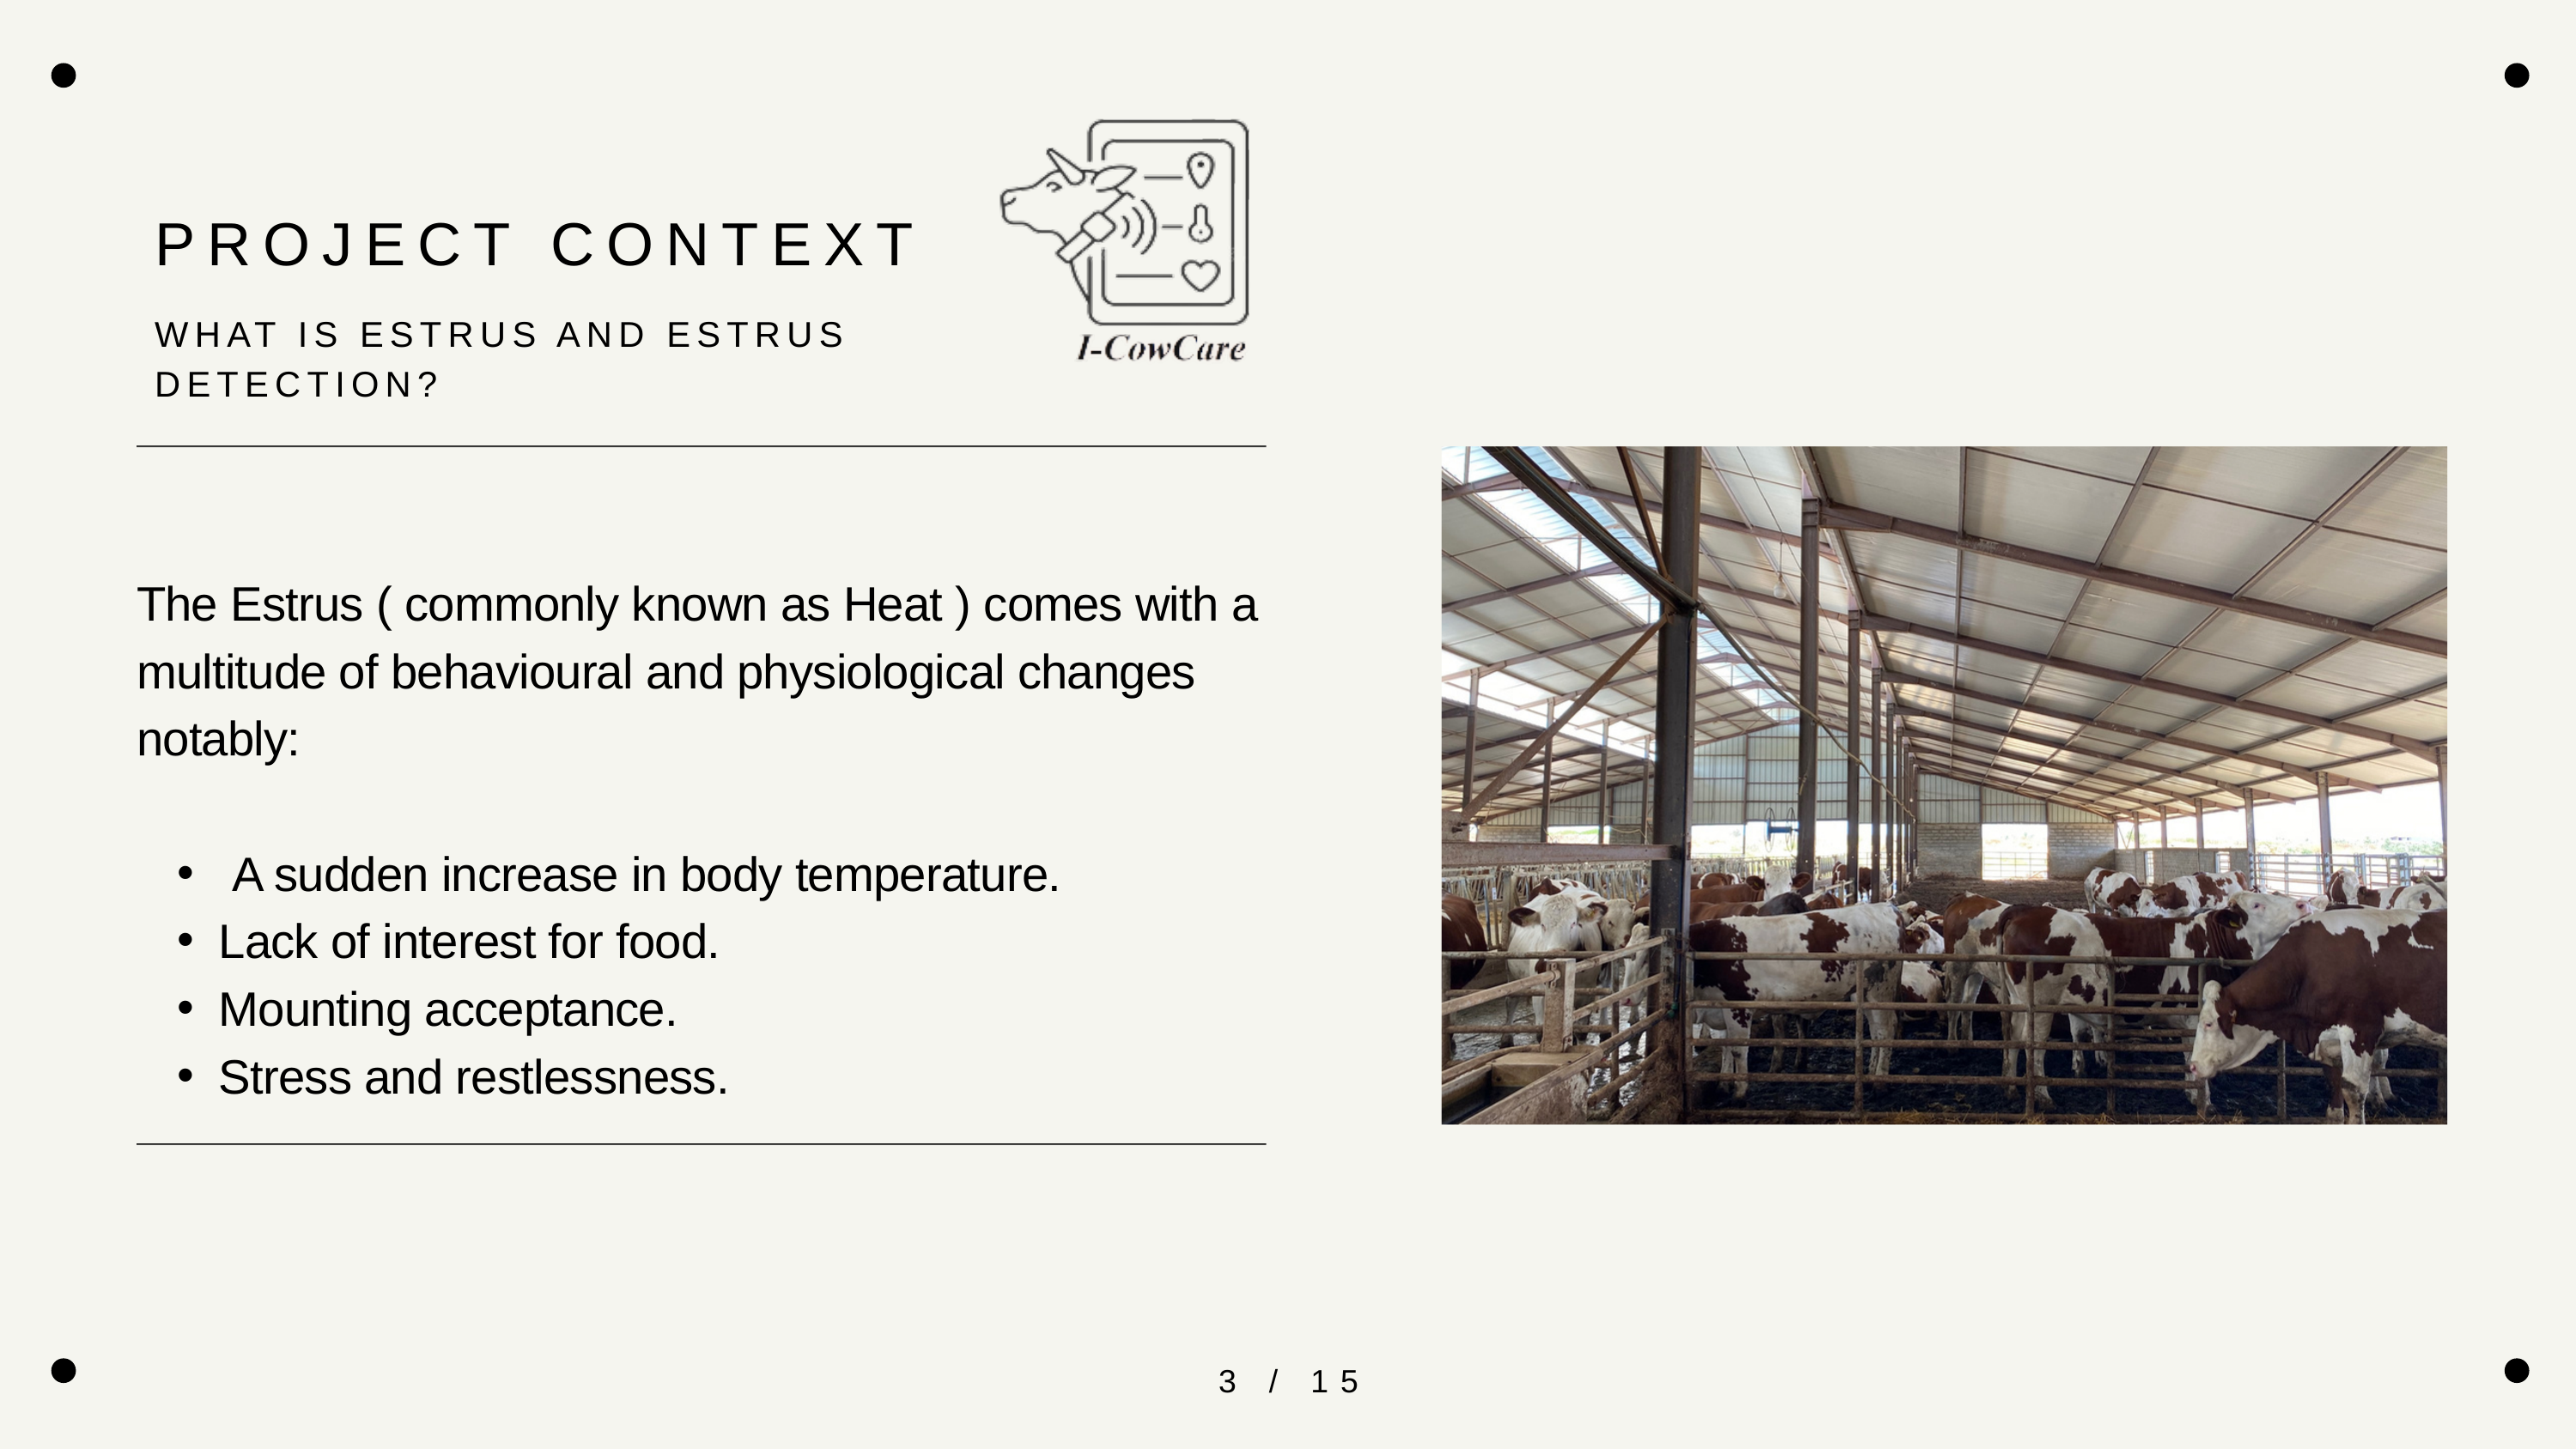

PROJECT CONTEXT
WHAT IS ESTRUS AND ESTRUS DETECTION?

The Estrus ( commonly known as Heat ) comes with a multitude of behavioural and physiological changes notably:

 A sudden increase in body temperature.
Lack of interest for food.
Mounting acceptance.
Stress and restlessness.

3 / 15